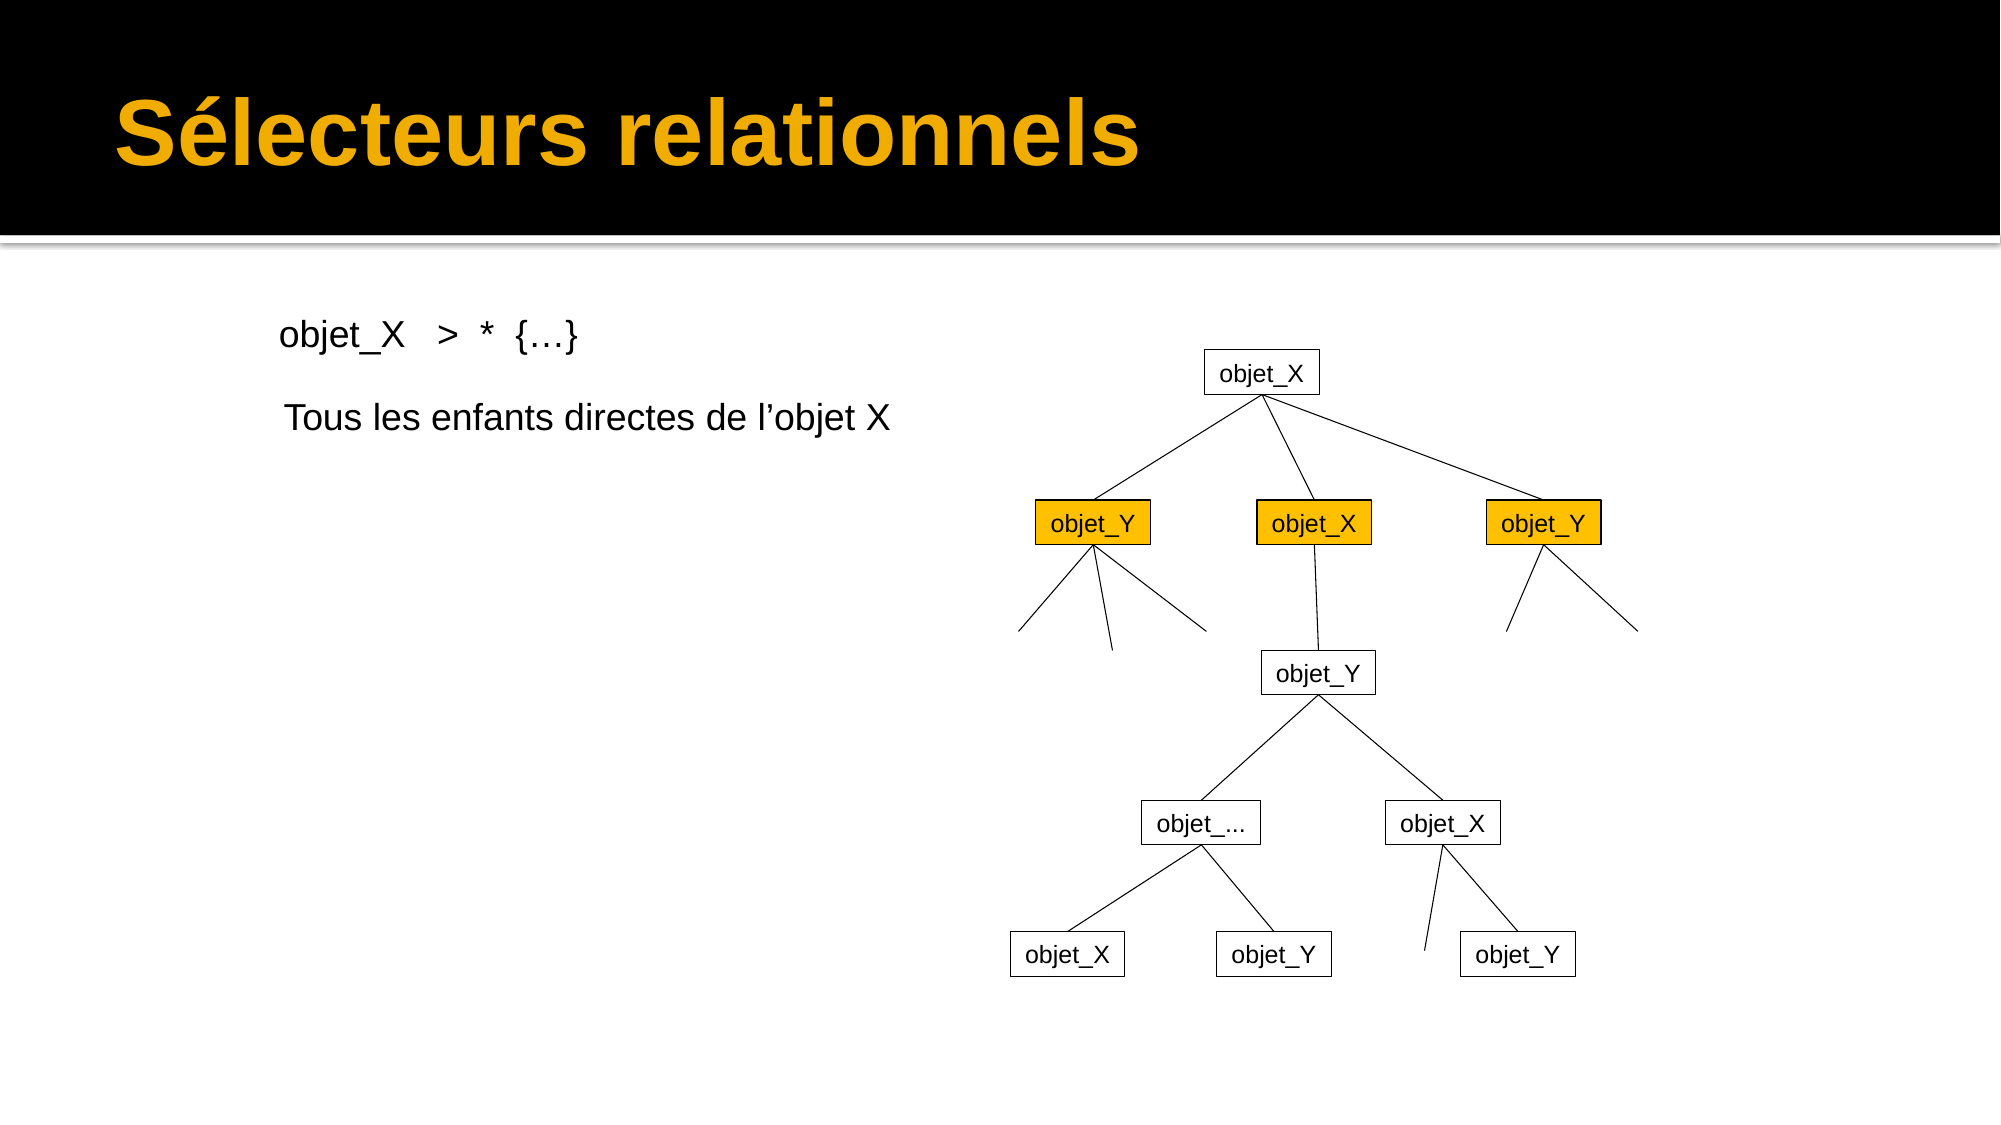

# Sélecteurs relationnels
objet_X   >  *  {…}
objet_X
objet_Y
objet_X
objet_Y
objet_Y
objet_...
objet_X
objet_X
objet_Y
objet_Y
Tous les enfants directes de l’objet X